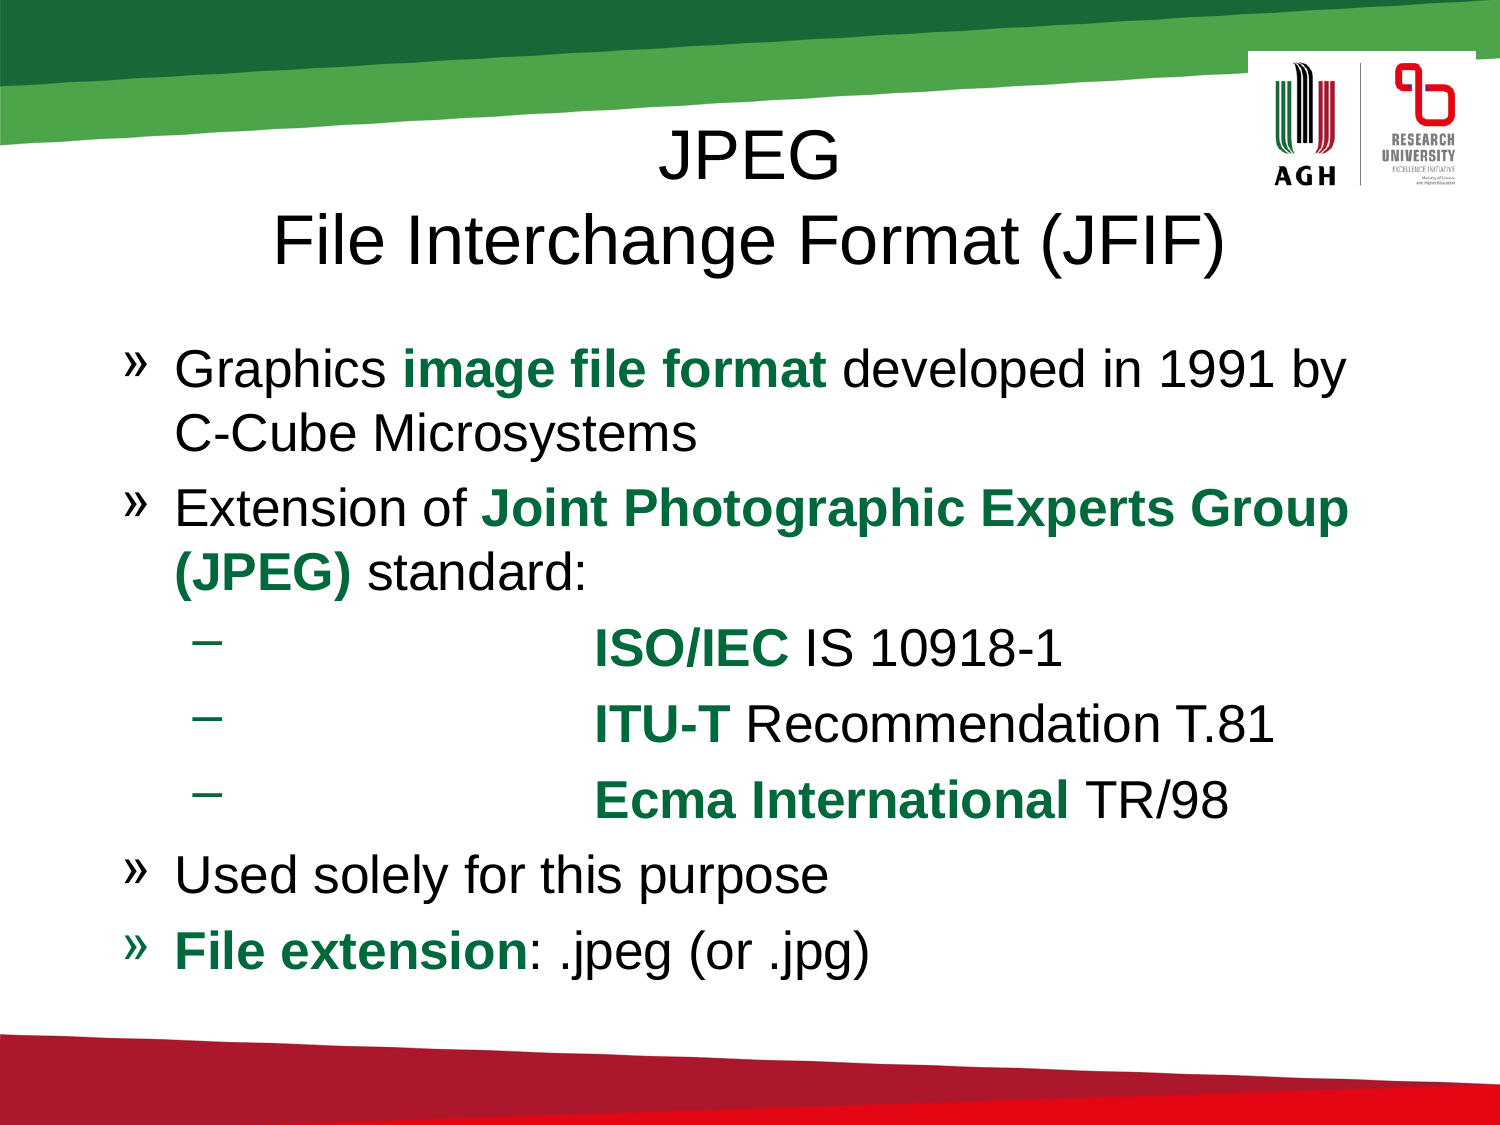

# JPEG File Interchange Format (JFIF)
Graphics image file format developed in 1991 by C-Cube Microsystems
Extension of Joint Photographic Experts Group (JPEG) standard:
ISO/IEC IS 10918-1
ITU-T Recommendation T.81
Ecma International TR/98
Used solely for this purpose
File extension: .jpeg (or .jpg)